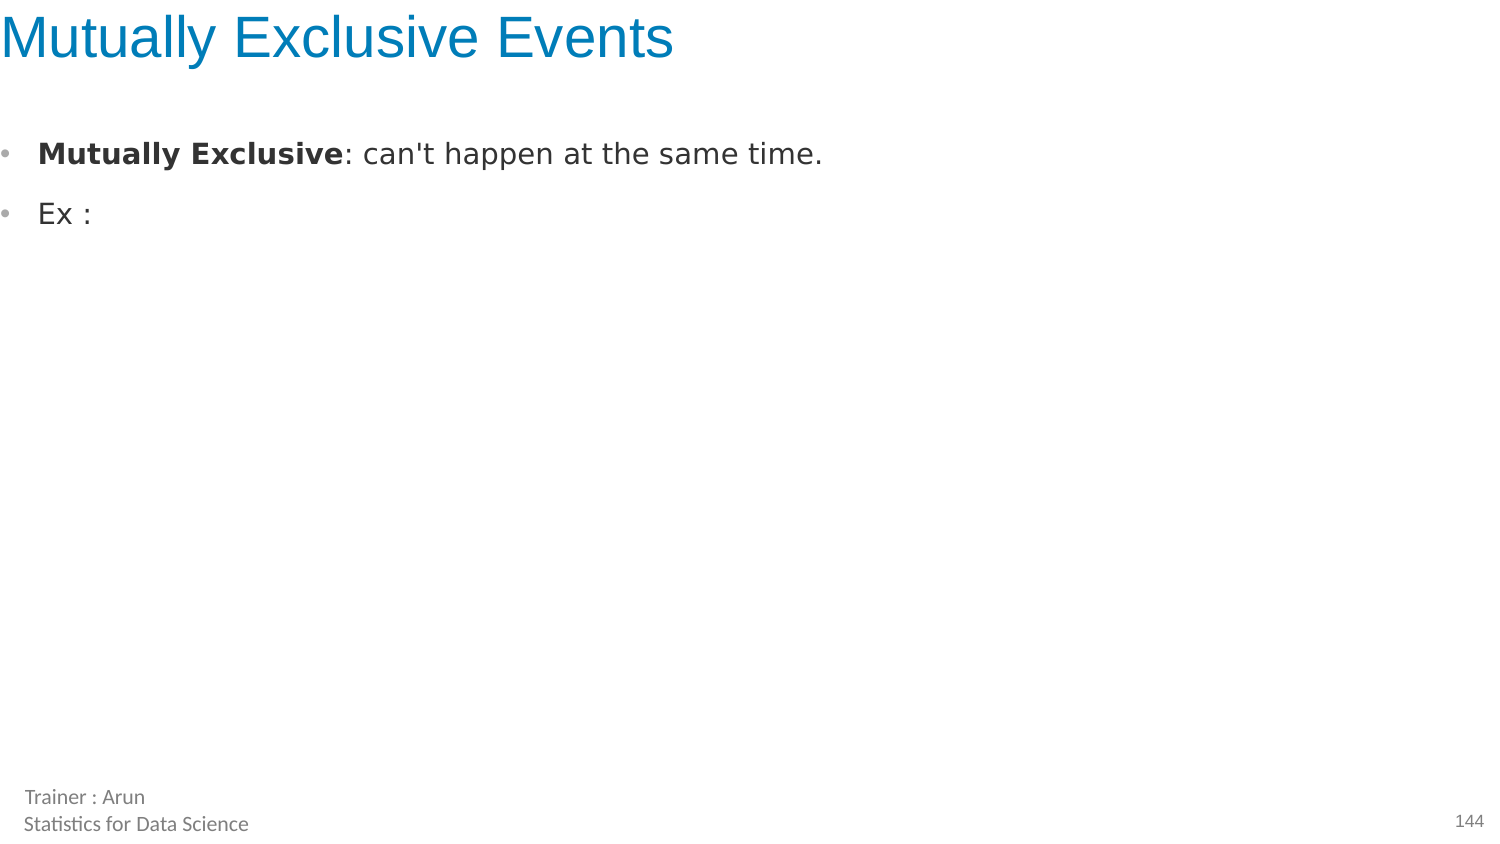

# Mutually Exclusive Events
Mutually Exclusive: can't happen at the same time.
Ex :